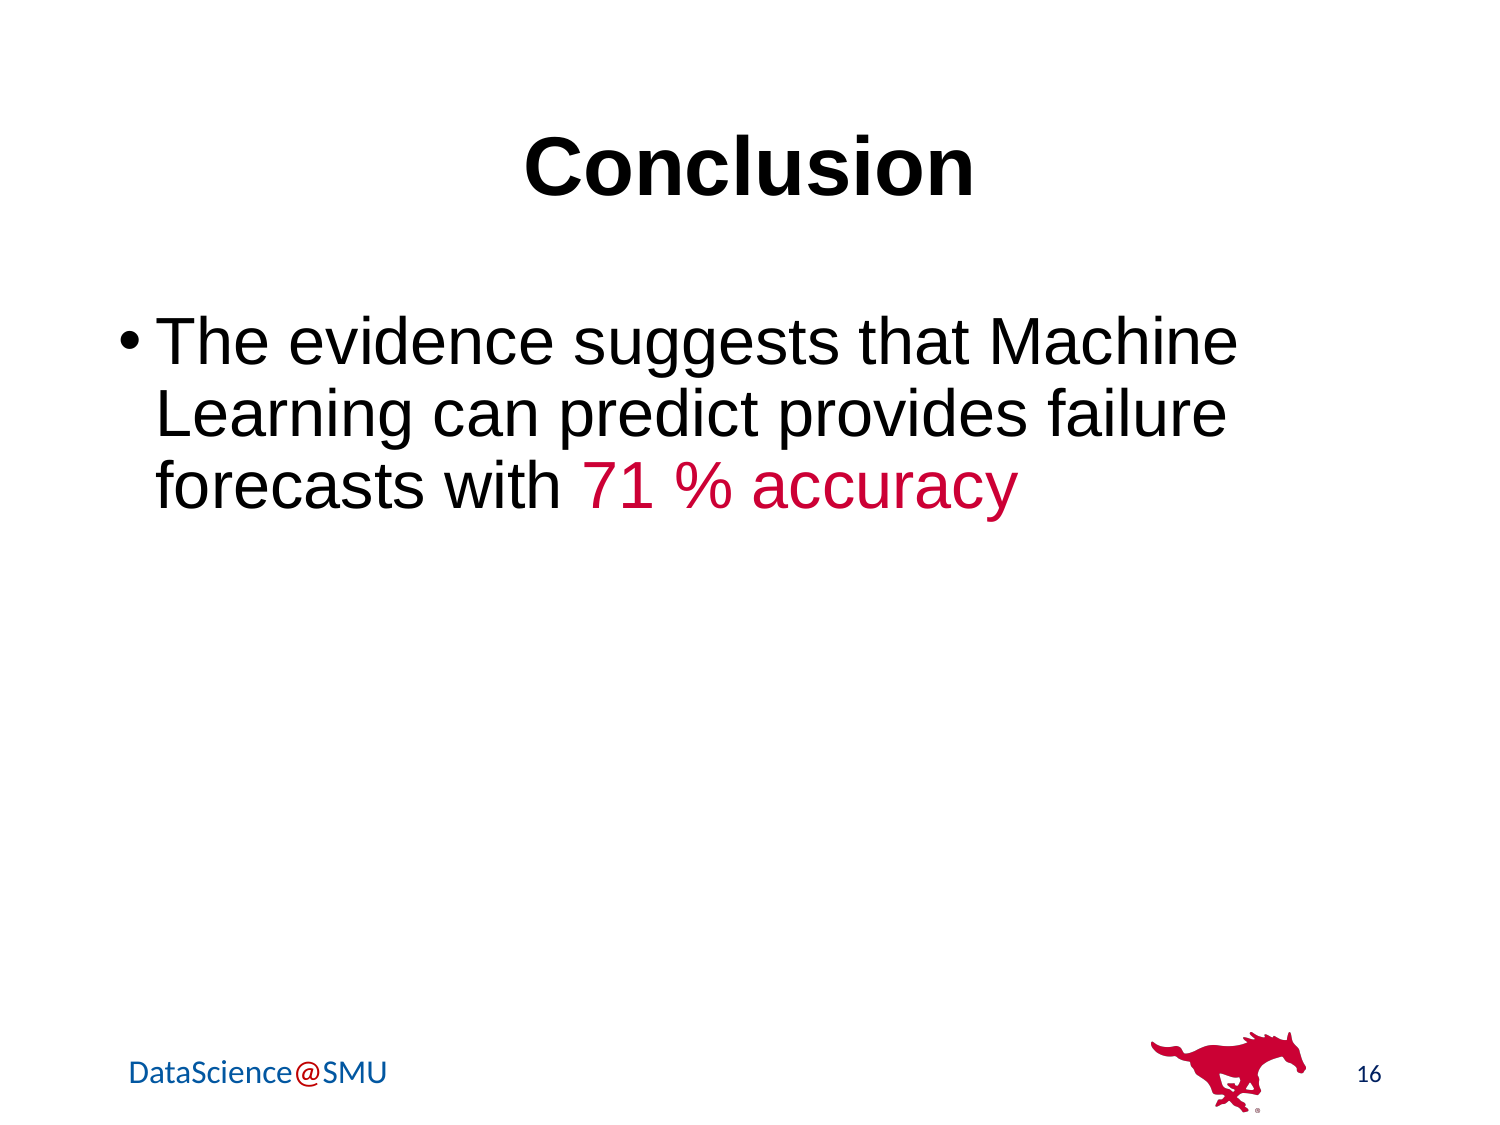

# Conclusion
The evidence suggests that Machine Learning can predict provides failure forecasts with 71 % accuracy

16